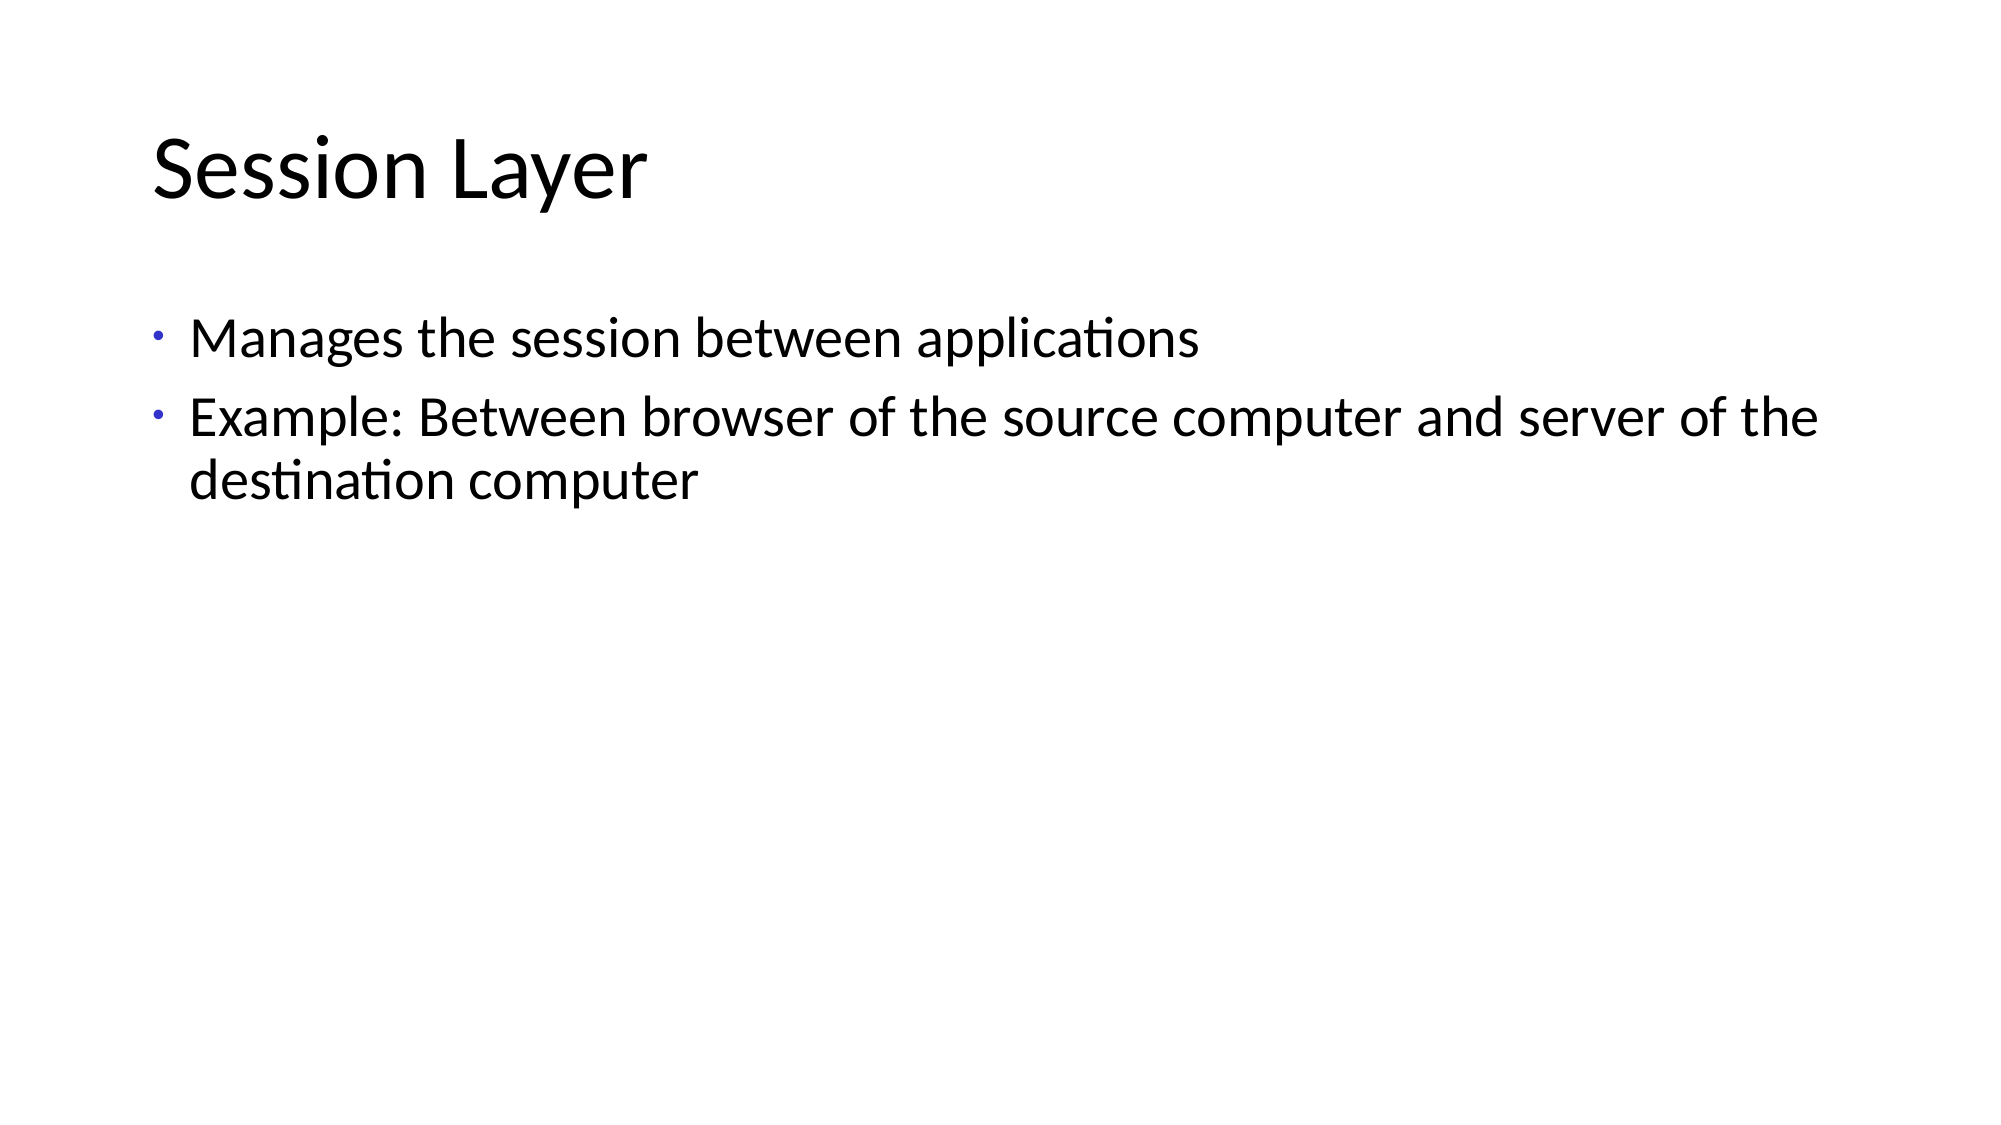

# Session Layer
Manages the session between applications
Example: Between browser of the source computer and server of the destination computer